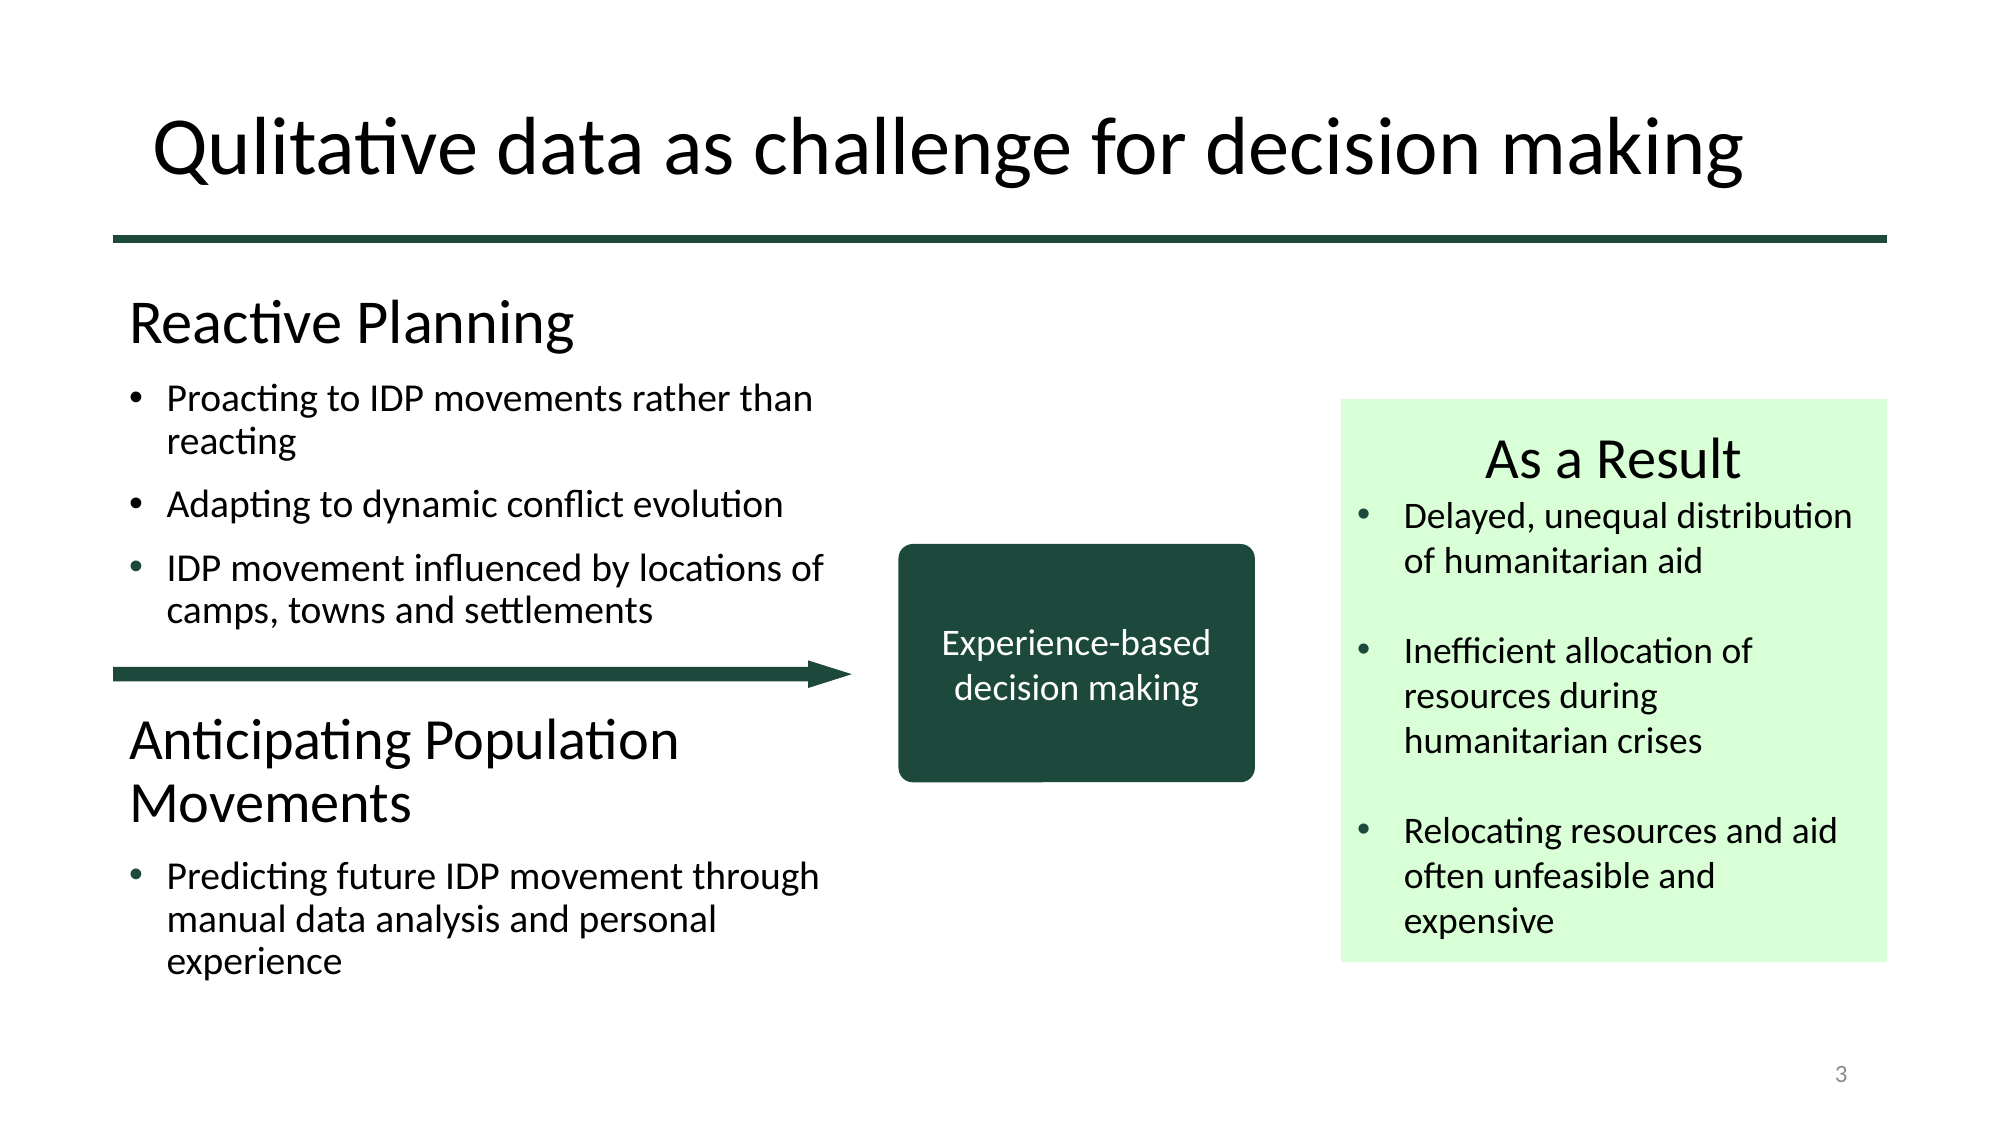

# Qulitative data as challenge for decision making

Reactive Planning
Proacting to IDP movements rather than reacting
Adapting to dynamic conflict evolution
IDP movement influenced by locations of camps, towns and settlements

As a Result
Delayed, unequal distribution of humanitarian aid

Inefficient allocation of resources during humanitarian crises

Relocating resources and aid often unfeasible and expensive
Experience-based decision making

Anticipating Population Movements
Predicting future IDP movement through manual data analysis and personal experience
3